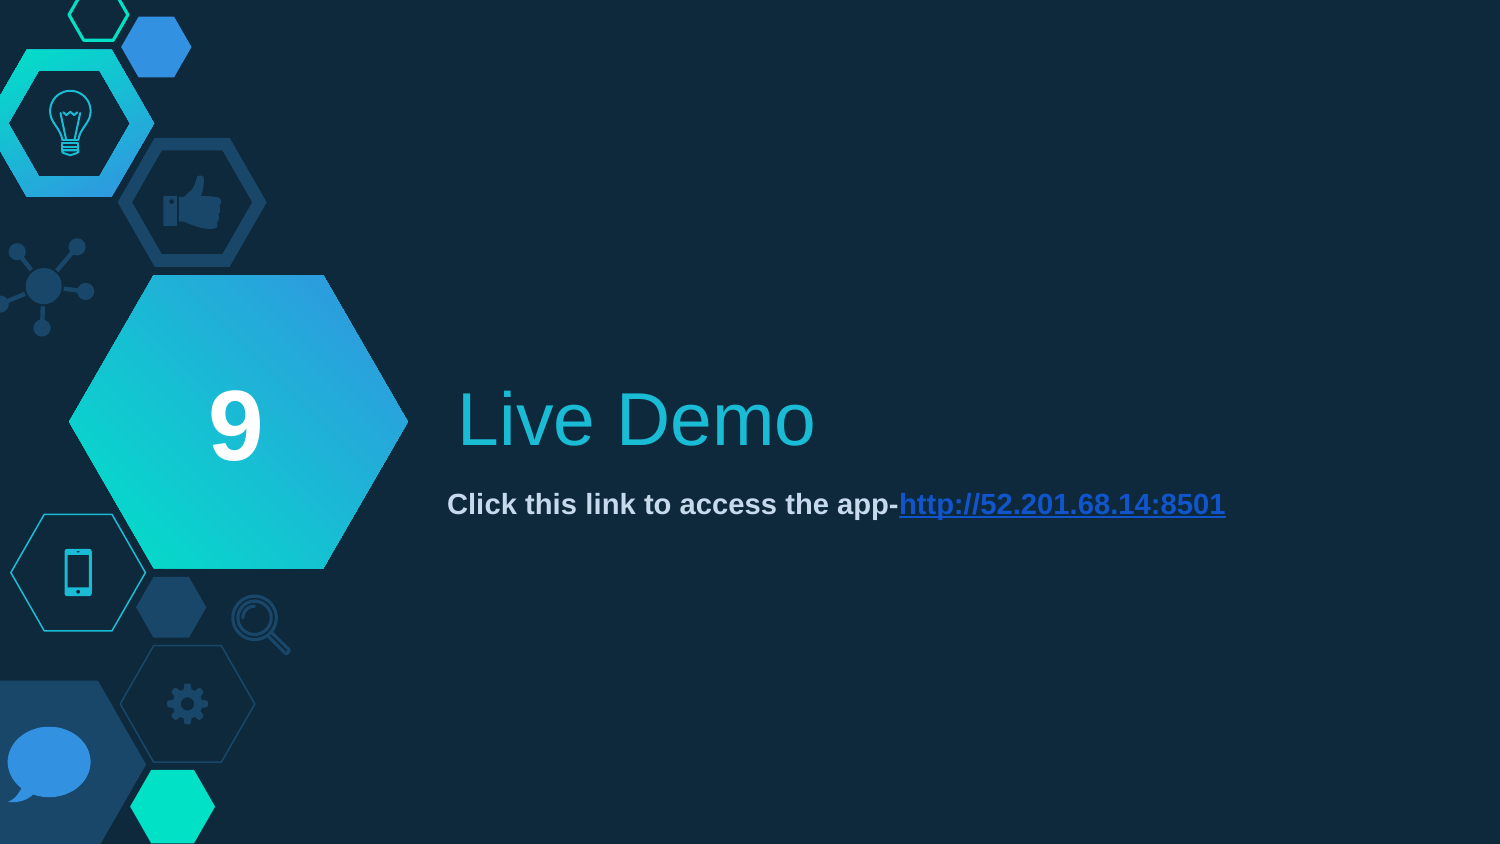

9
# Live Demo
Click this link to access the app-http://52.201.68.14:8501